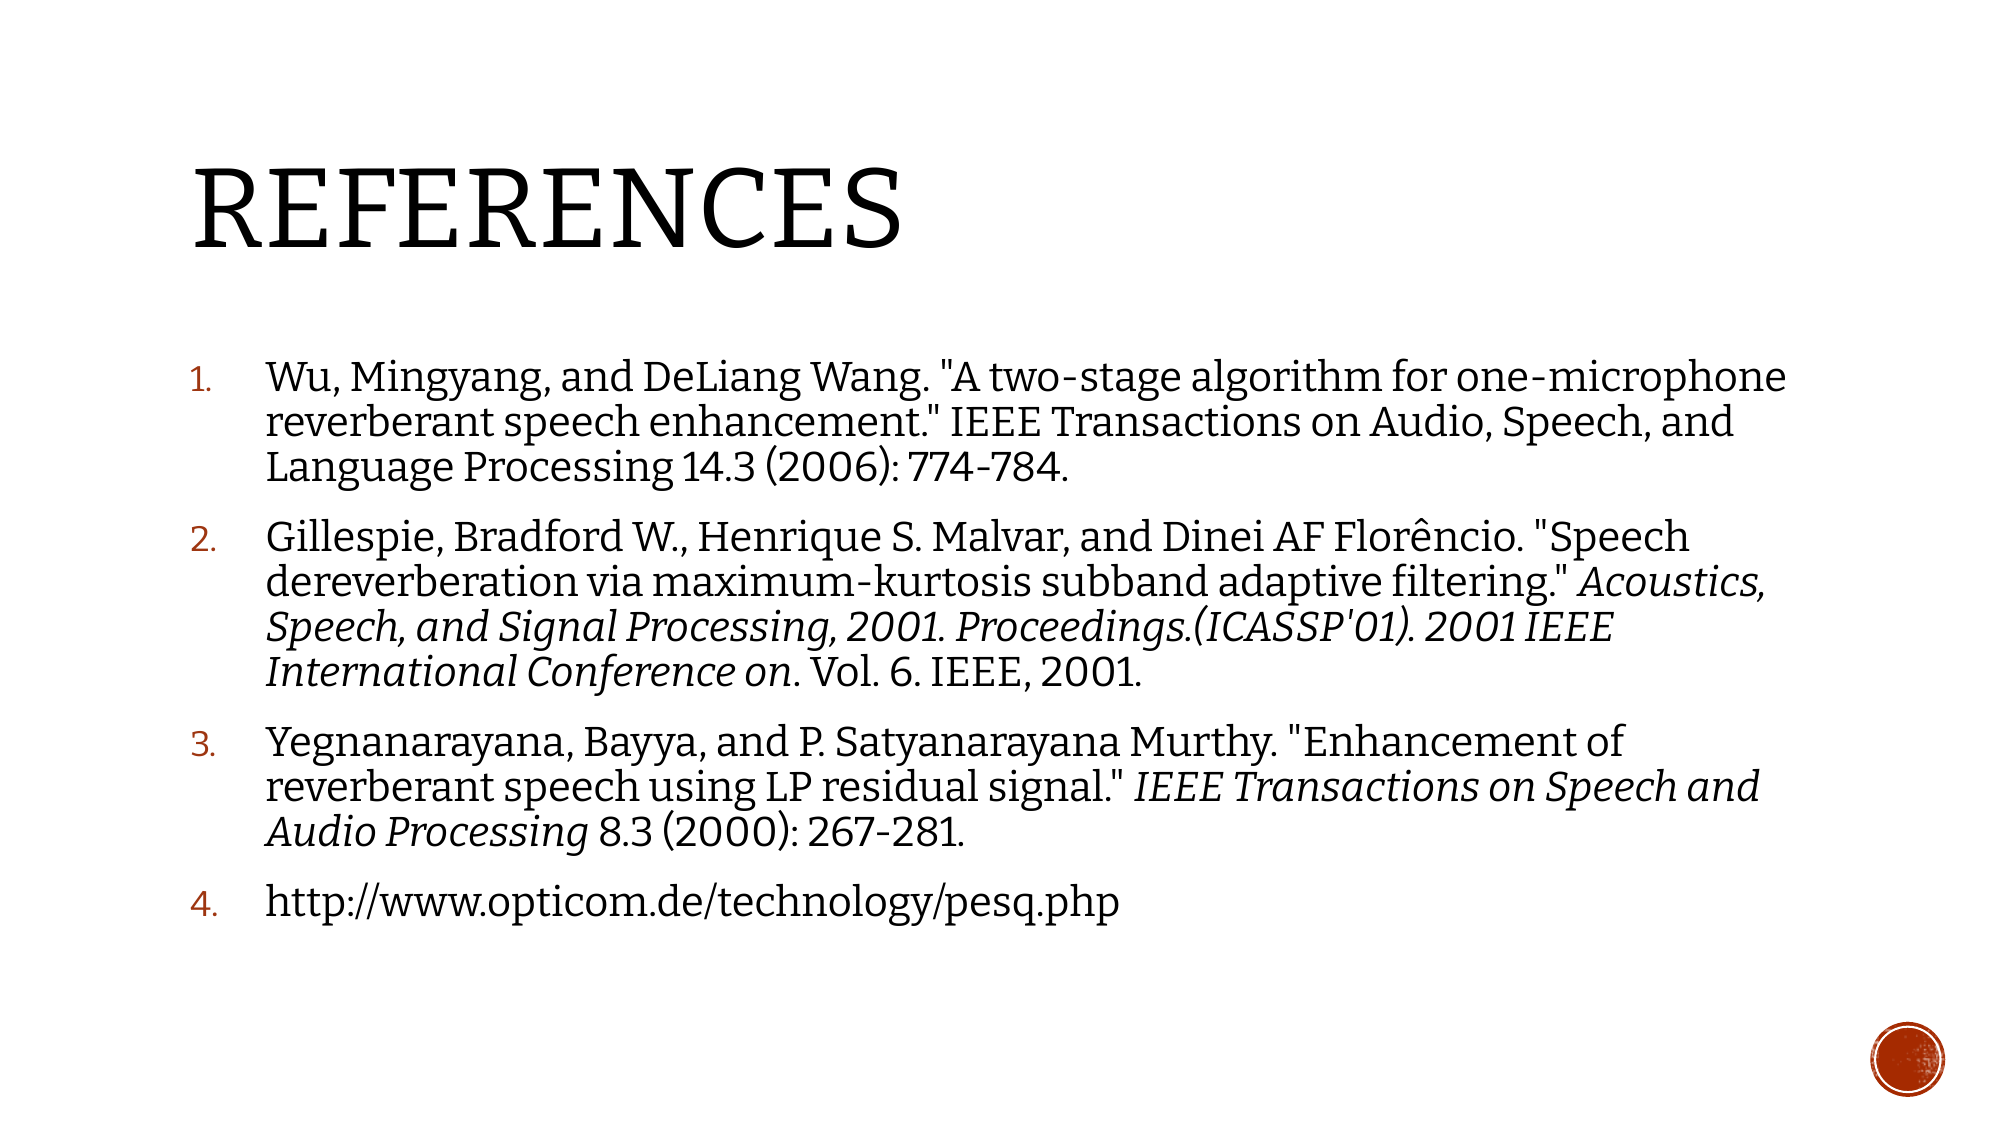

# References
Wu, Mingyang, and DeLiang Wang. "A two-stage algorithm for one-microphone reverberant speech enhancement." IEEE Transactions on Audio, Speech, and Language Processing 14.3 (2006): 774-784.
Gillespie, Bradford W., Henrique S. Malvar, and Dinei AF Florêncio. "Speech dereverberation via maximum-kurtosis subband adaptive filtering." Acoustics, Speech, and Signal Processing, 2001. Proceedings.(ICASSP'01). 2001 IEEE International Conference on. Vol. 6. IEEE, 2001.
Yegnanarayana, Bayya, and P. Satyanarayana Murthy. "Enhancement of reverberant speech using LP residual signal." IEEE Transactions on Speech and Audio Processing 8.3 (2000): 267-281.
http://www.opticom.de/technology/pesq.php